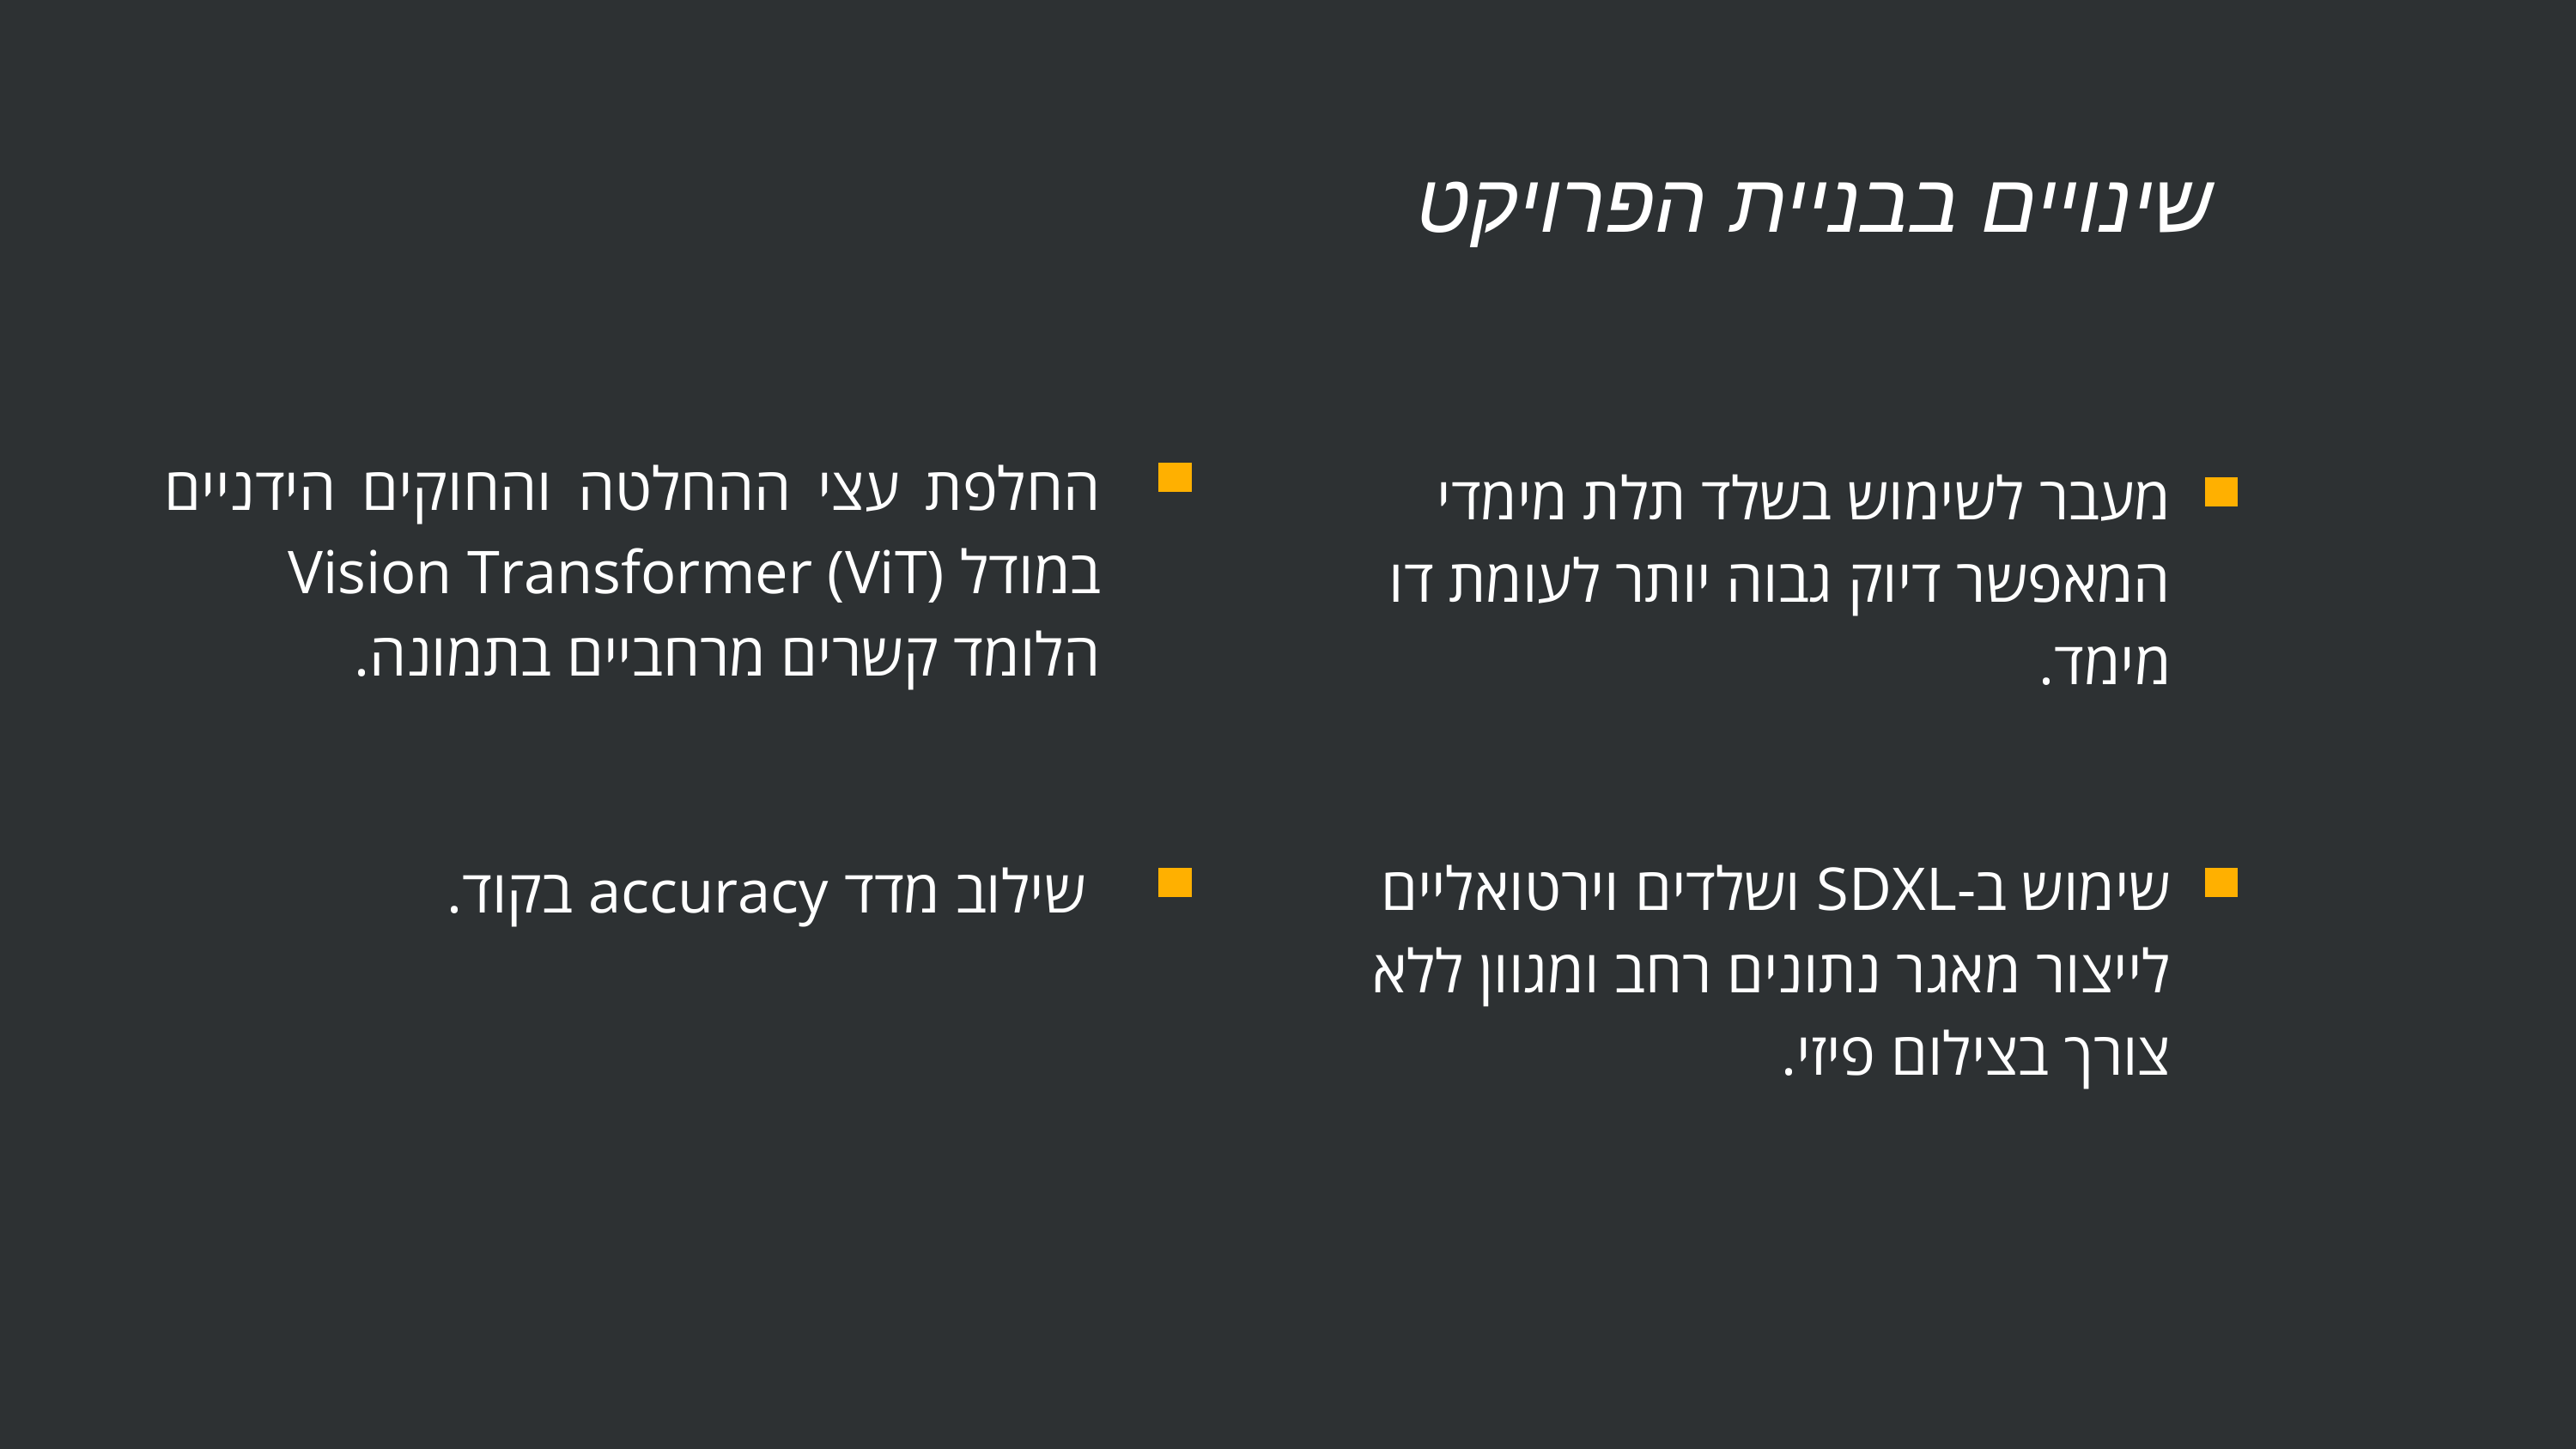

שינויים בבניית הפרויקט
החלפת עצי ההחלטה והחוקים הידניים במודל Vision Transformer (ViT)
הלומד קשרים מרחביים בתמונה.

מעבר לשימוש בשלד תלת מימדי המאפשר דיוק גבוה יותר לעומת דו מימד.

שימוש ב-SDXL ושלדים וירטואליים לייצור מאגר נתונים רחב ומגוון ללא צורך בצילום פיזי.
שילוב מדד accuracy בקוד.